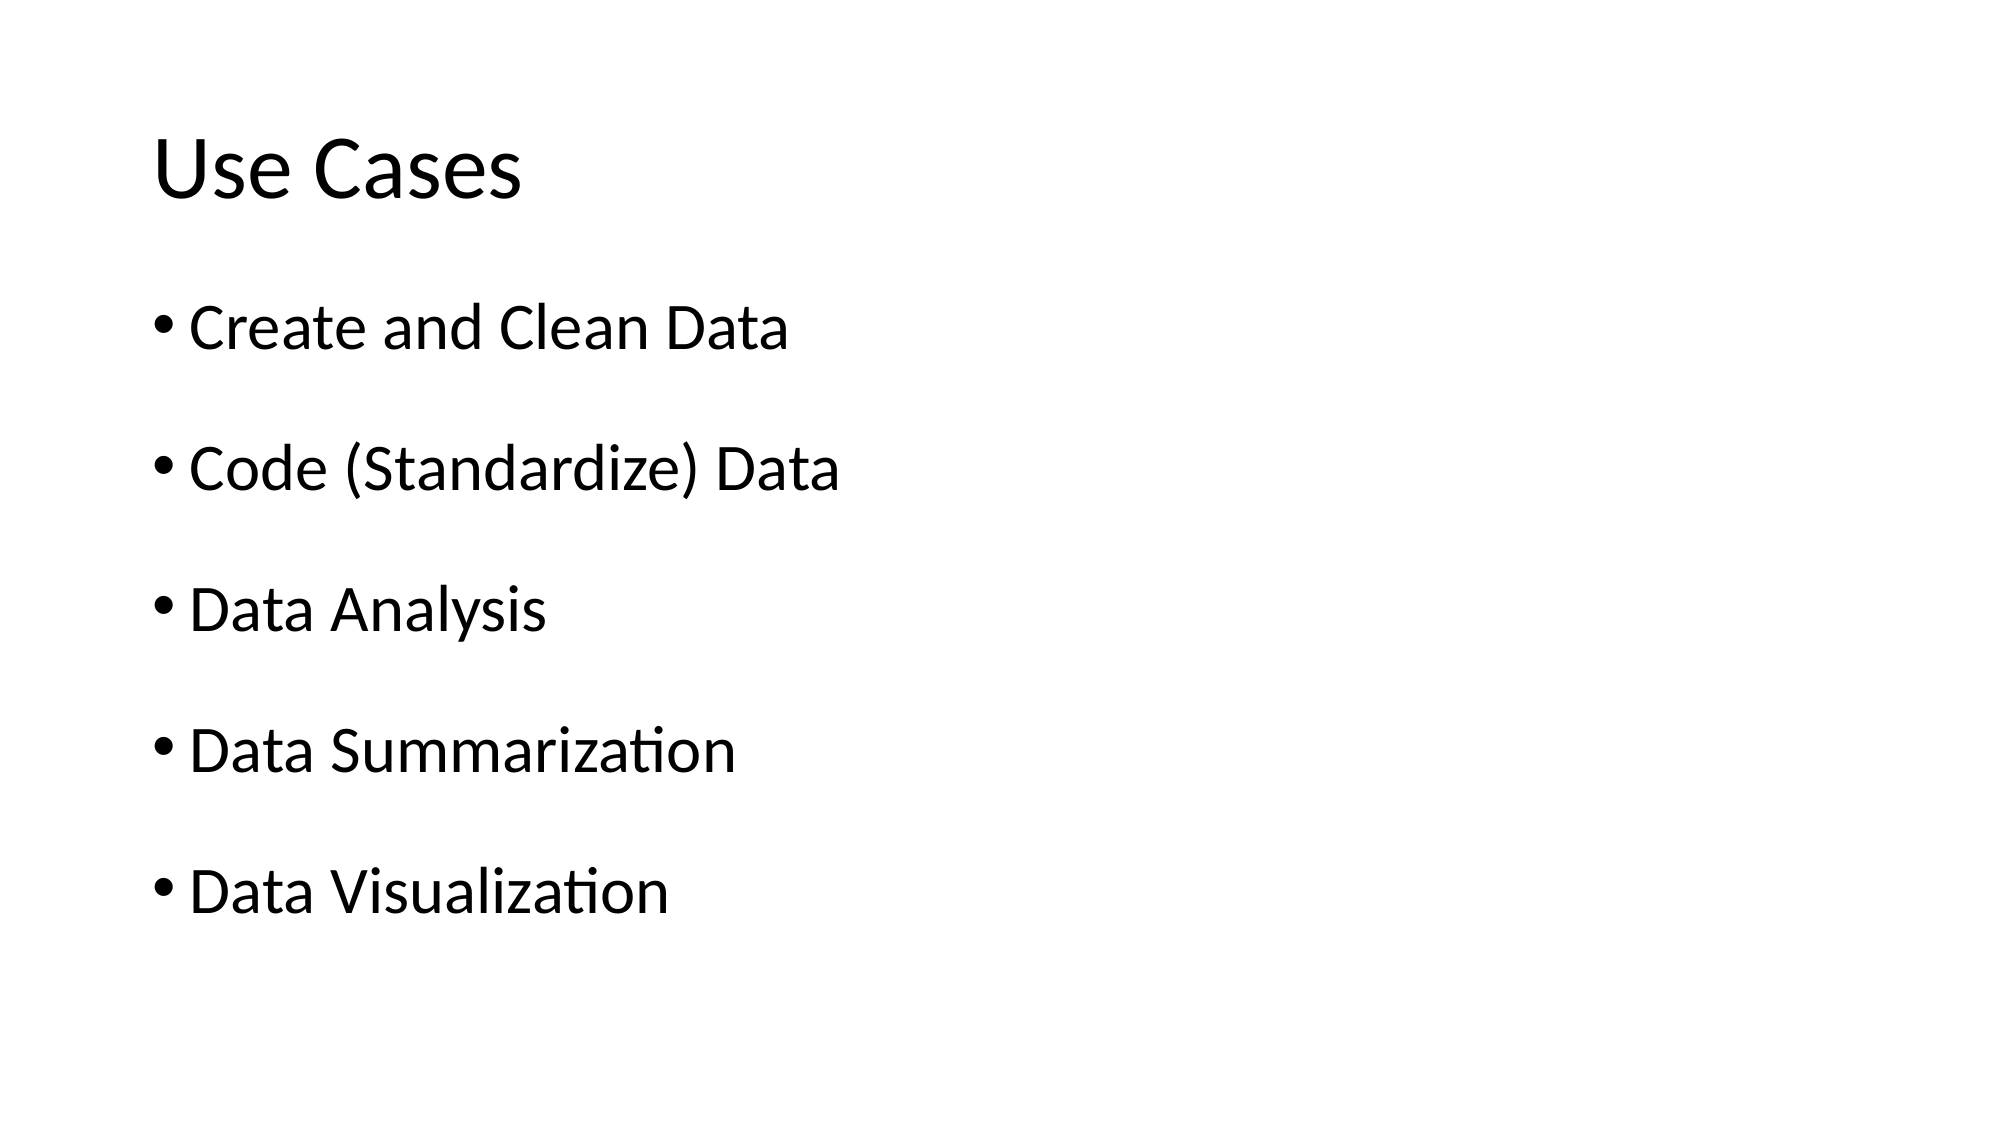

# Use Cases
Create and Clean Data
Code (Standardize) Data
Data Analysis
Data Summarization
Data Visualization